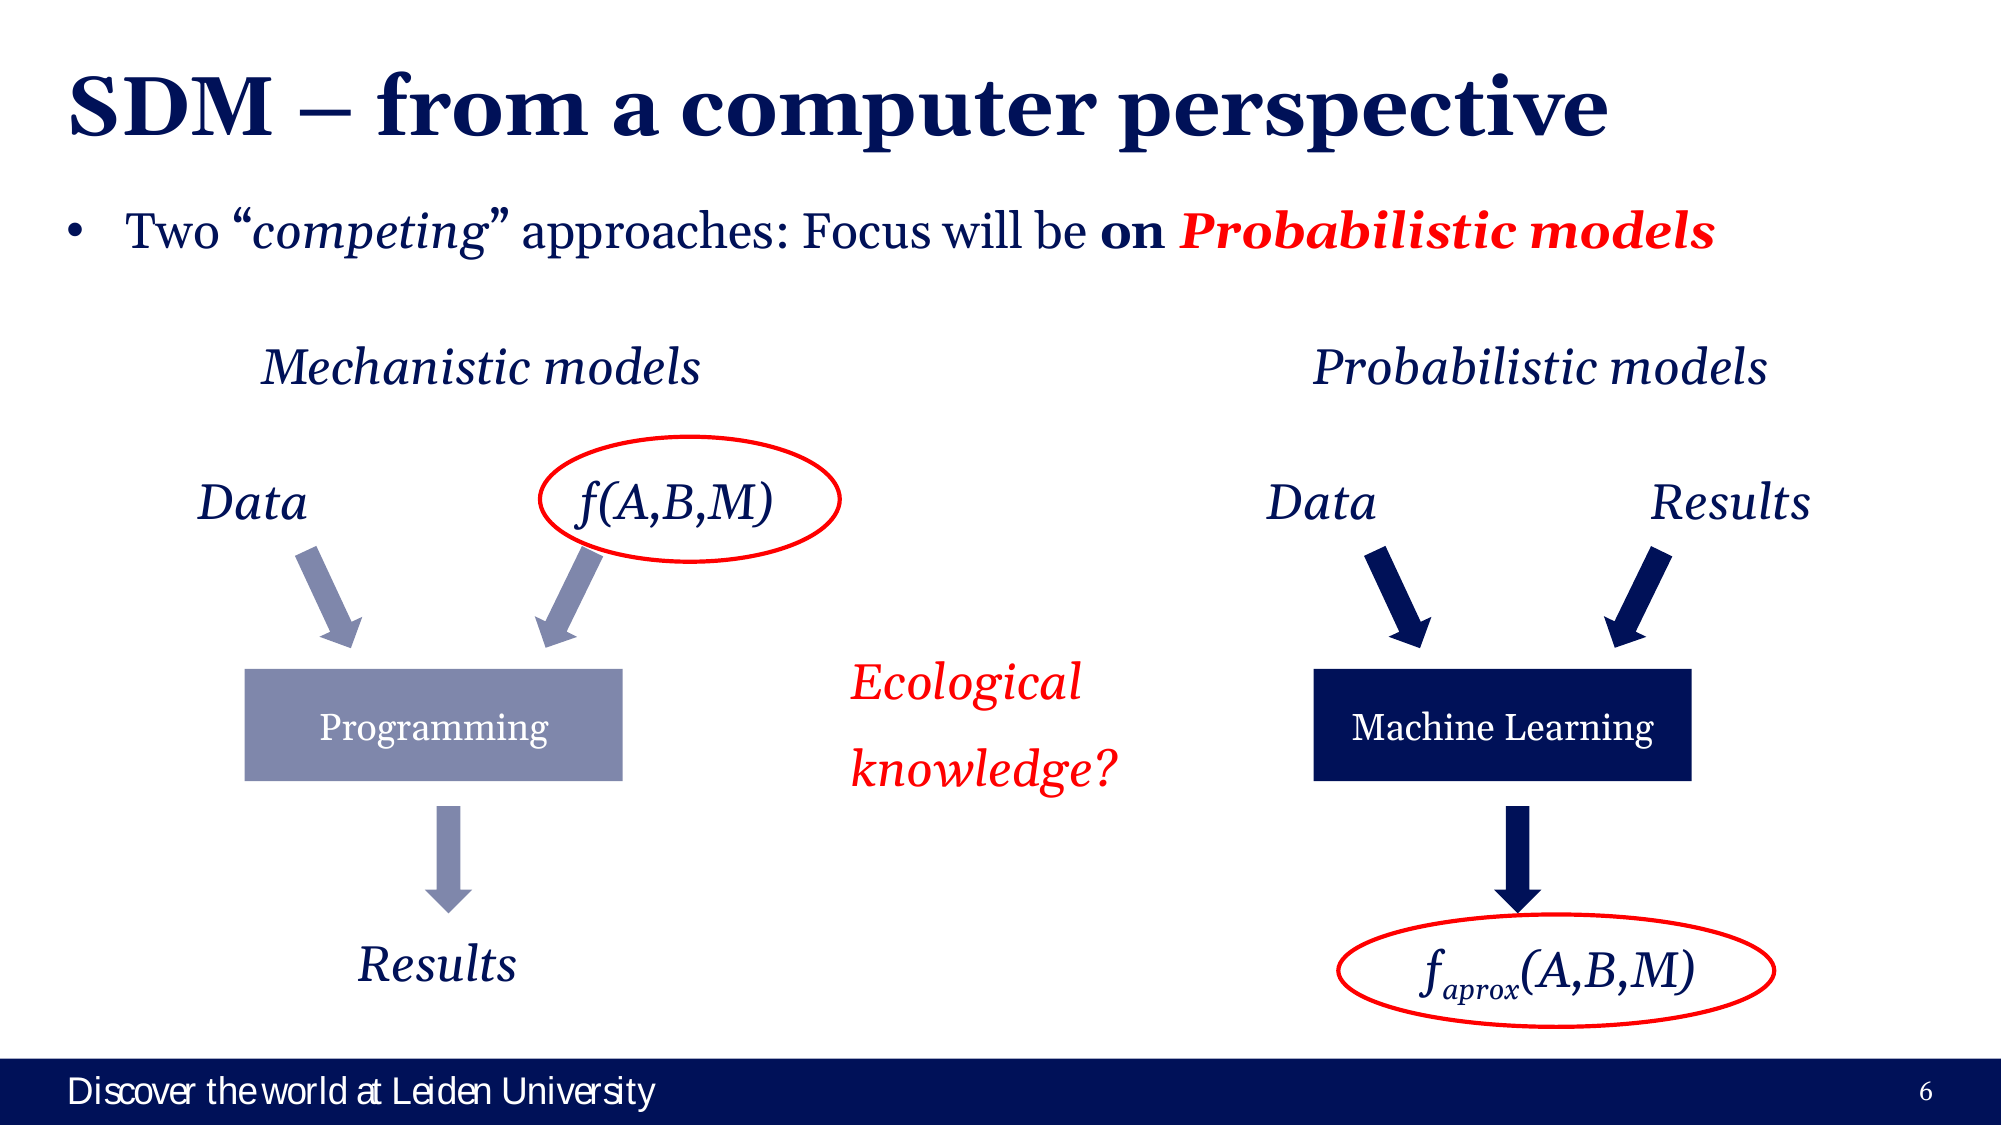

# SDM – from a computer perspective
Two “competing” approaches: Focus will be on Probabilistic models
Mechanistic models
Probabilistic models

Data
f(A,B,M)
Data
Results

Ecological
knowledge?
Programming
Machine Learning

Results
faprox(A,B,M)
6